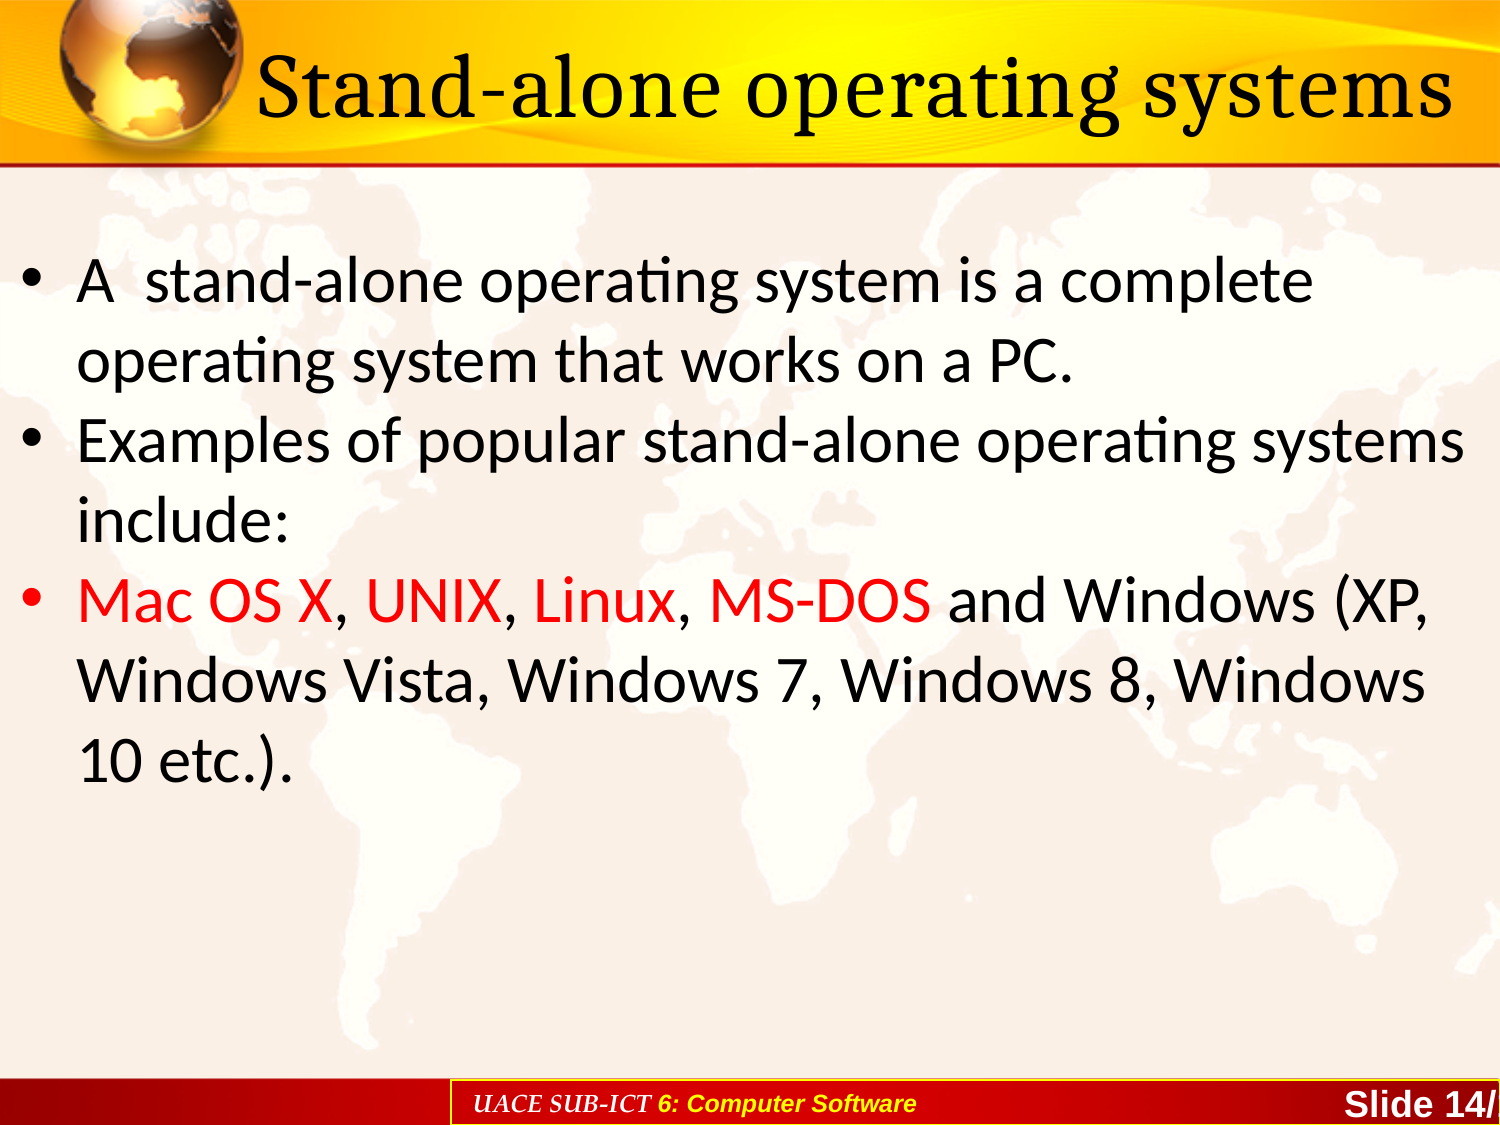

# Stand-alone operating systems
A  stand-alone operating system is a complete operating system that works on a PC.
Examples of popular stand-alone operating systems include:
Mac OS X, UNIX, Linux, MS-DOS and Windows (XP, Windows Vista, Windows 7, Windows 8, Windows 10 etc.).